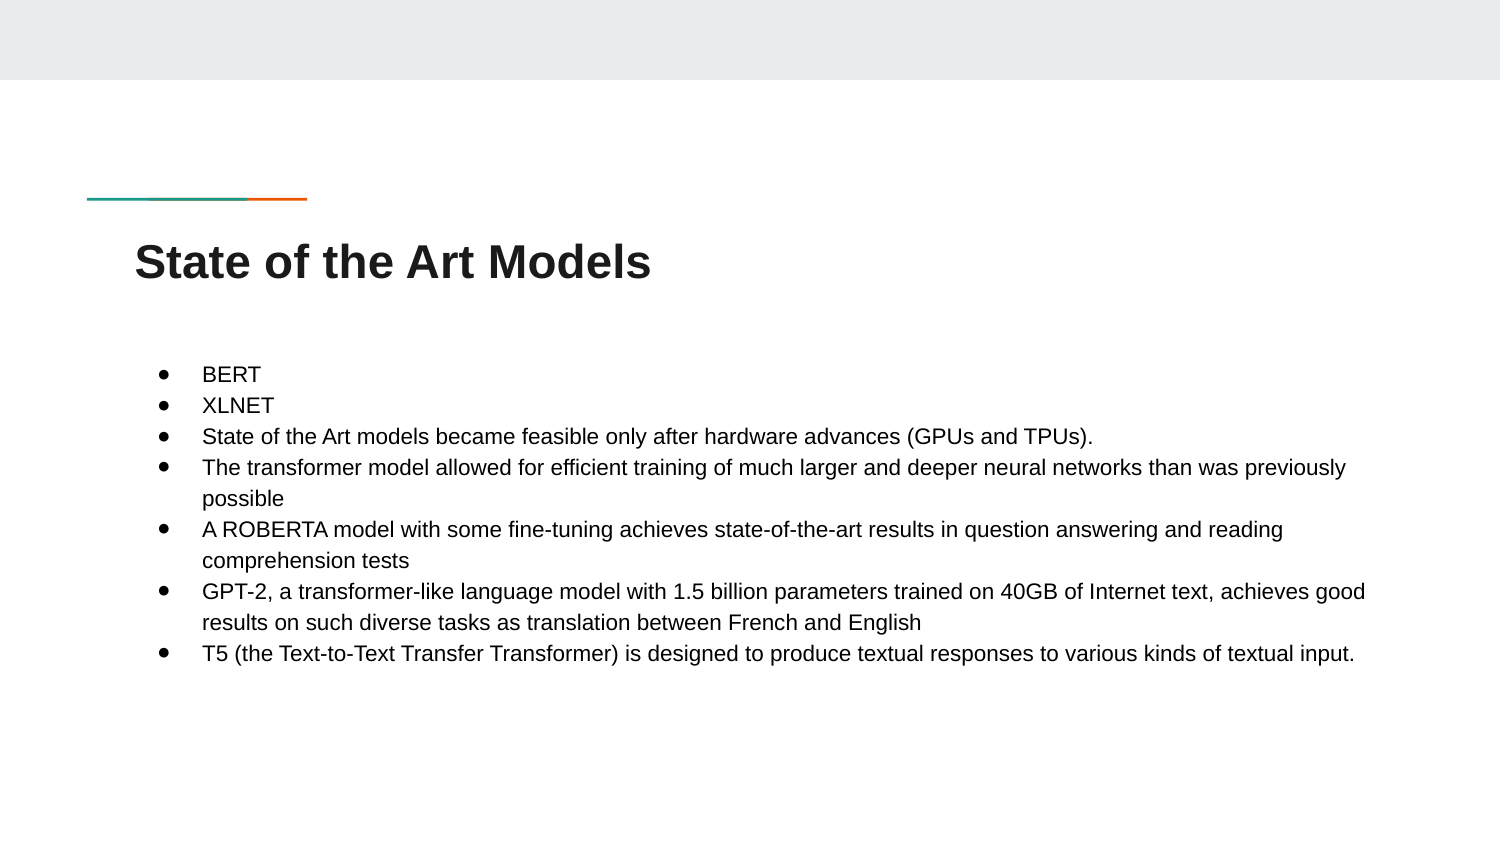

# State of the Art Models
BERT
XLNET
State of the Art models became feasible only after hardware advances (GPUs and TPUs).
The transformer model allowed for efficient training of much larger and deeper neural networks than was previously possible
A ROBERTA model with some fine-tuning achieves state-of-the-art results in question answering and reading comprehension tests
GPT-2, a transformer-like language model with 1.5 billion parameters trained on 40GB of Internet text, achieves good results on such diverse tasks as translation between French and English
T5 (the Text-to-Text Transfer Transformer) is designed to produce textual responses to various kinds of textual input.